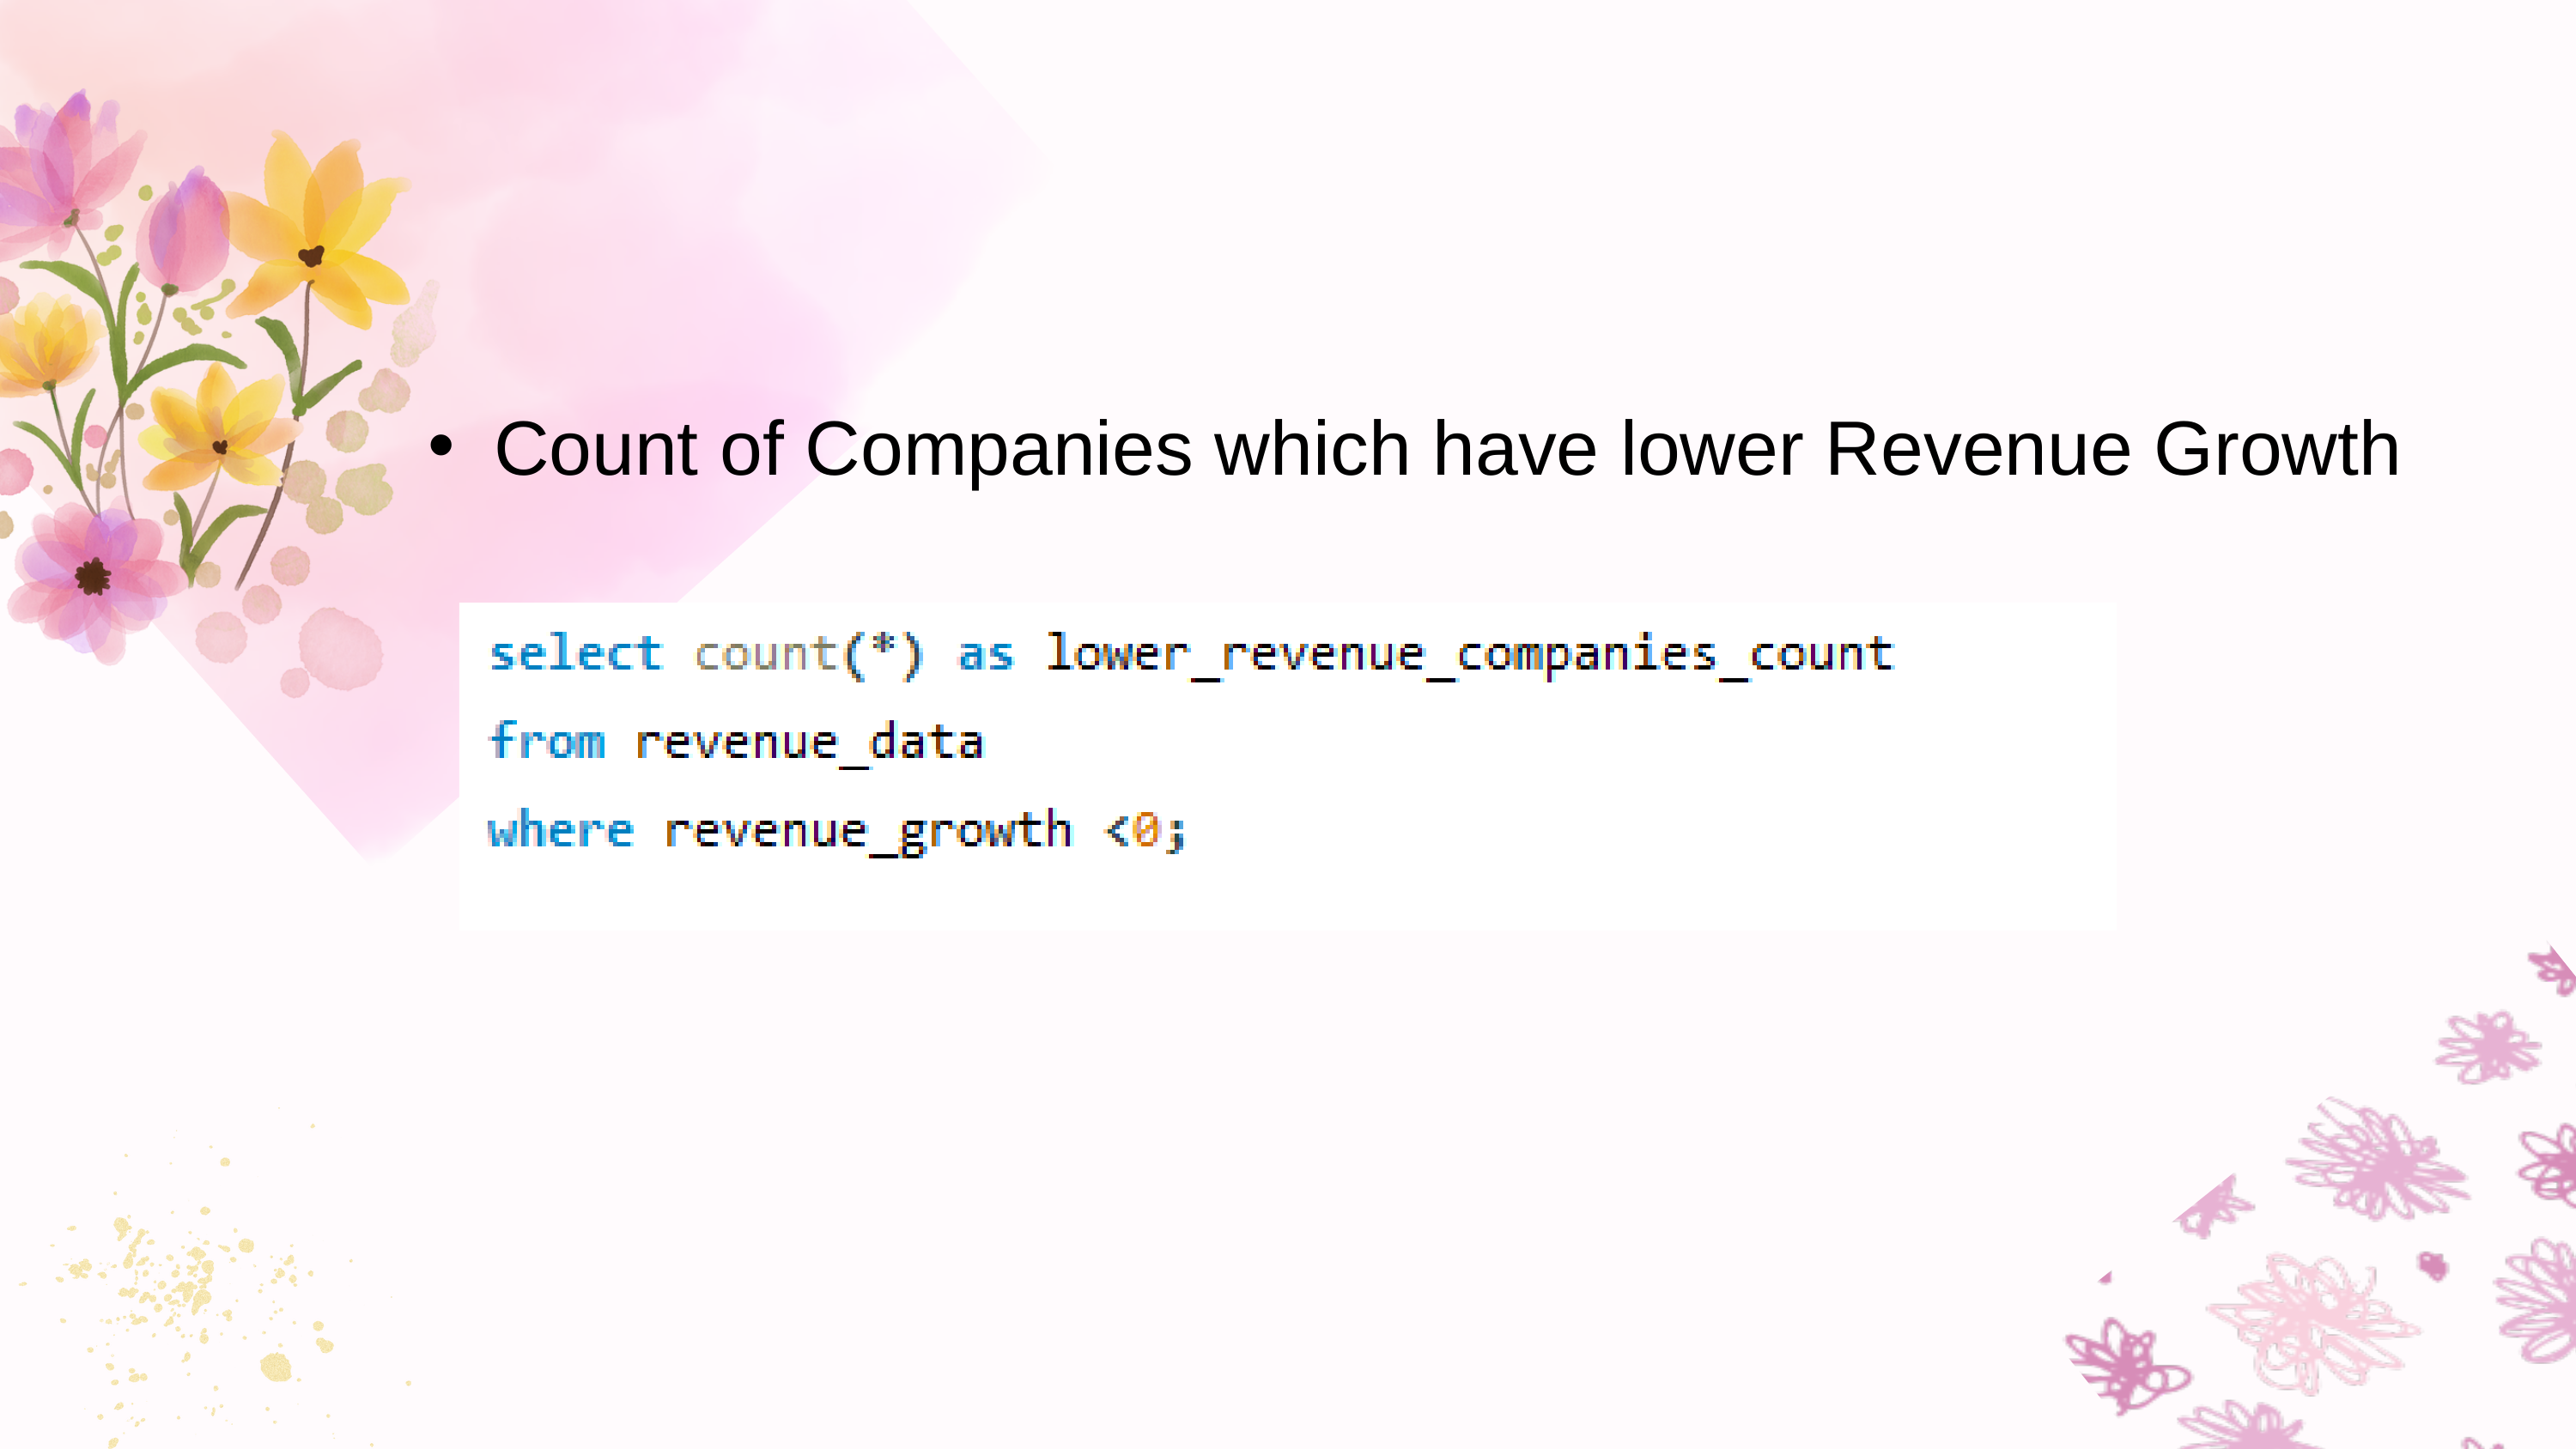

Count of Companies which have lower Revenue Growth